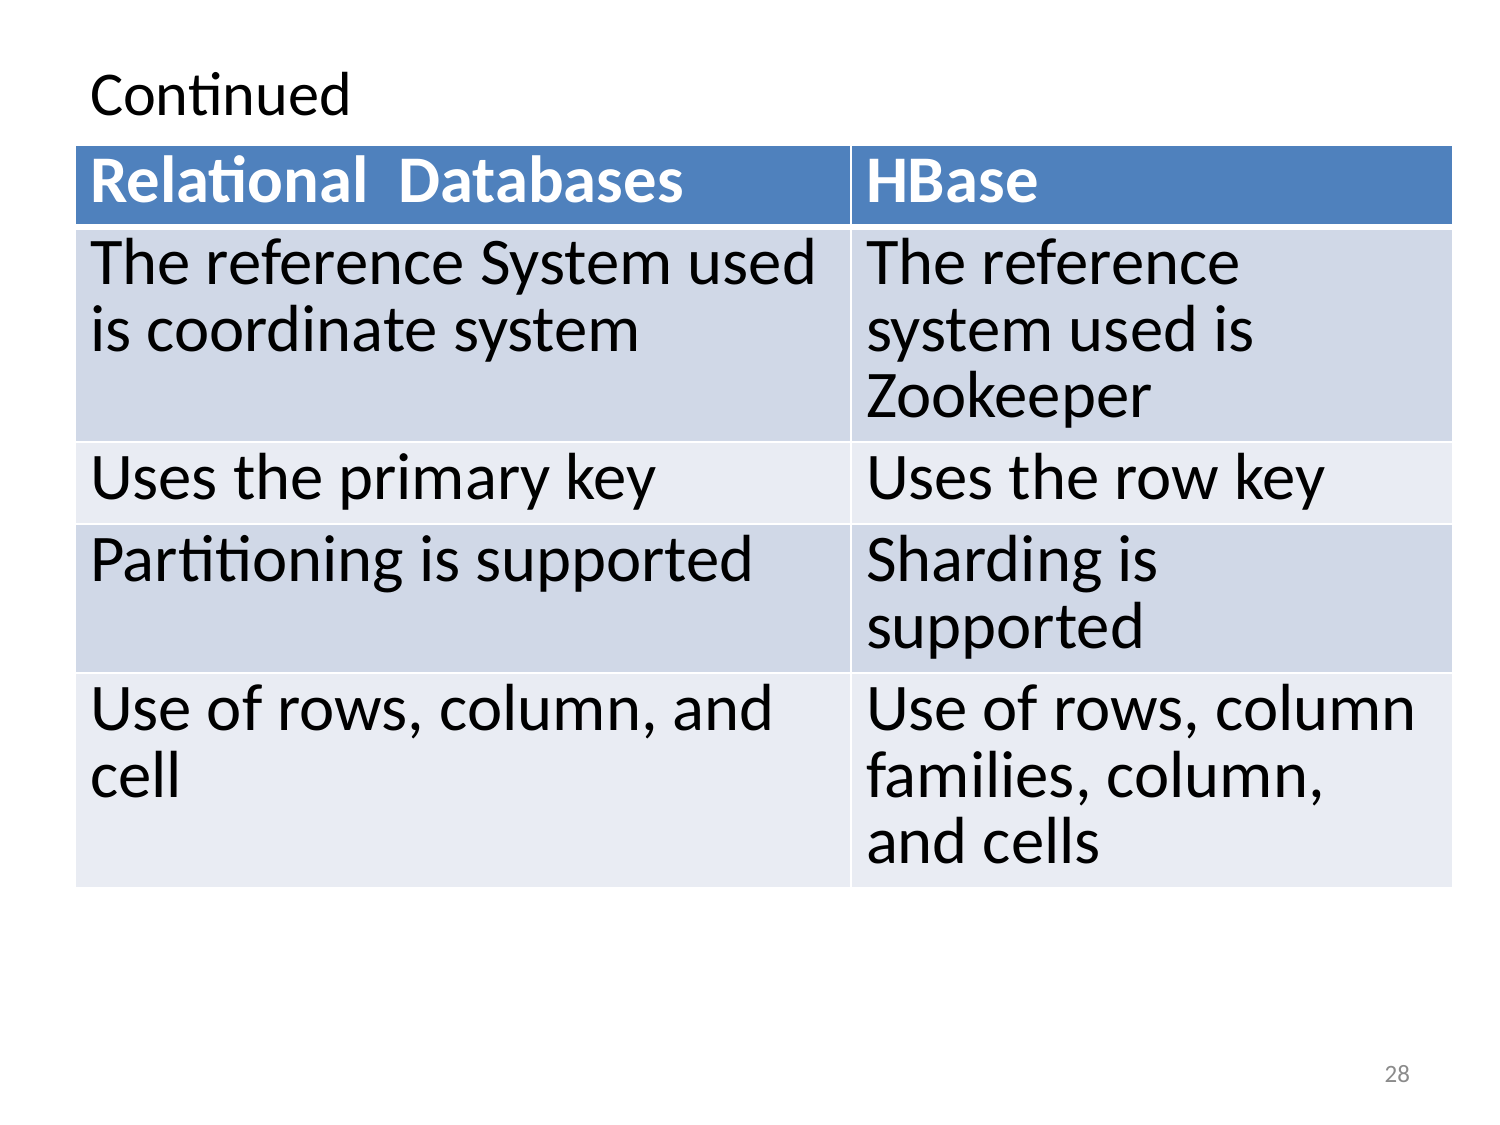

# Continued
| Relational Databases | HBase |
| --- | --- |
| The reference System used is coordinate system | The reference system used is Zookeeper |
| Uses the primary key | Uses the row key |
| Partitioning is supported | Sharding is supported |
| Use of rows, column, and cell | Use of rows, column families, column, and cells |
28